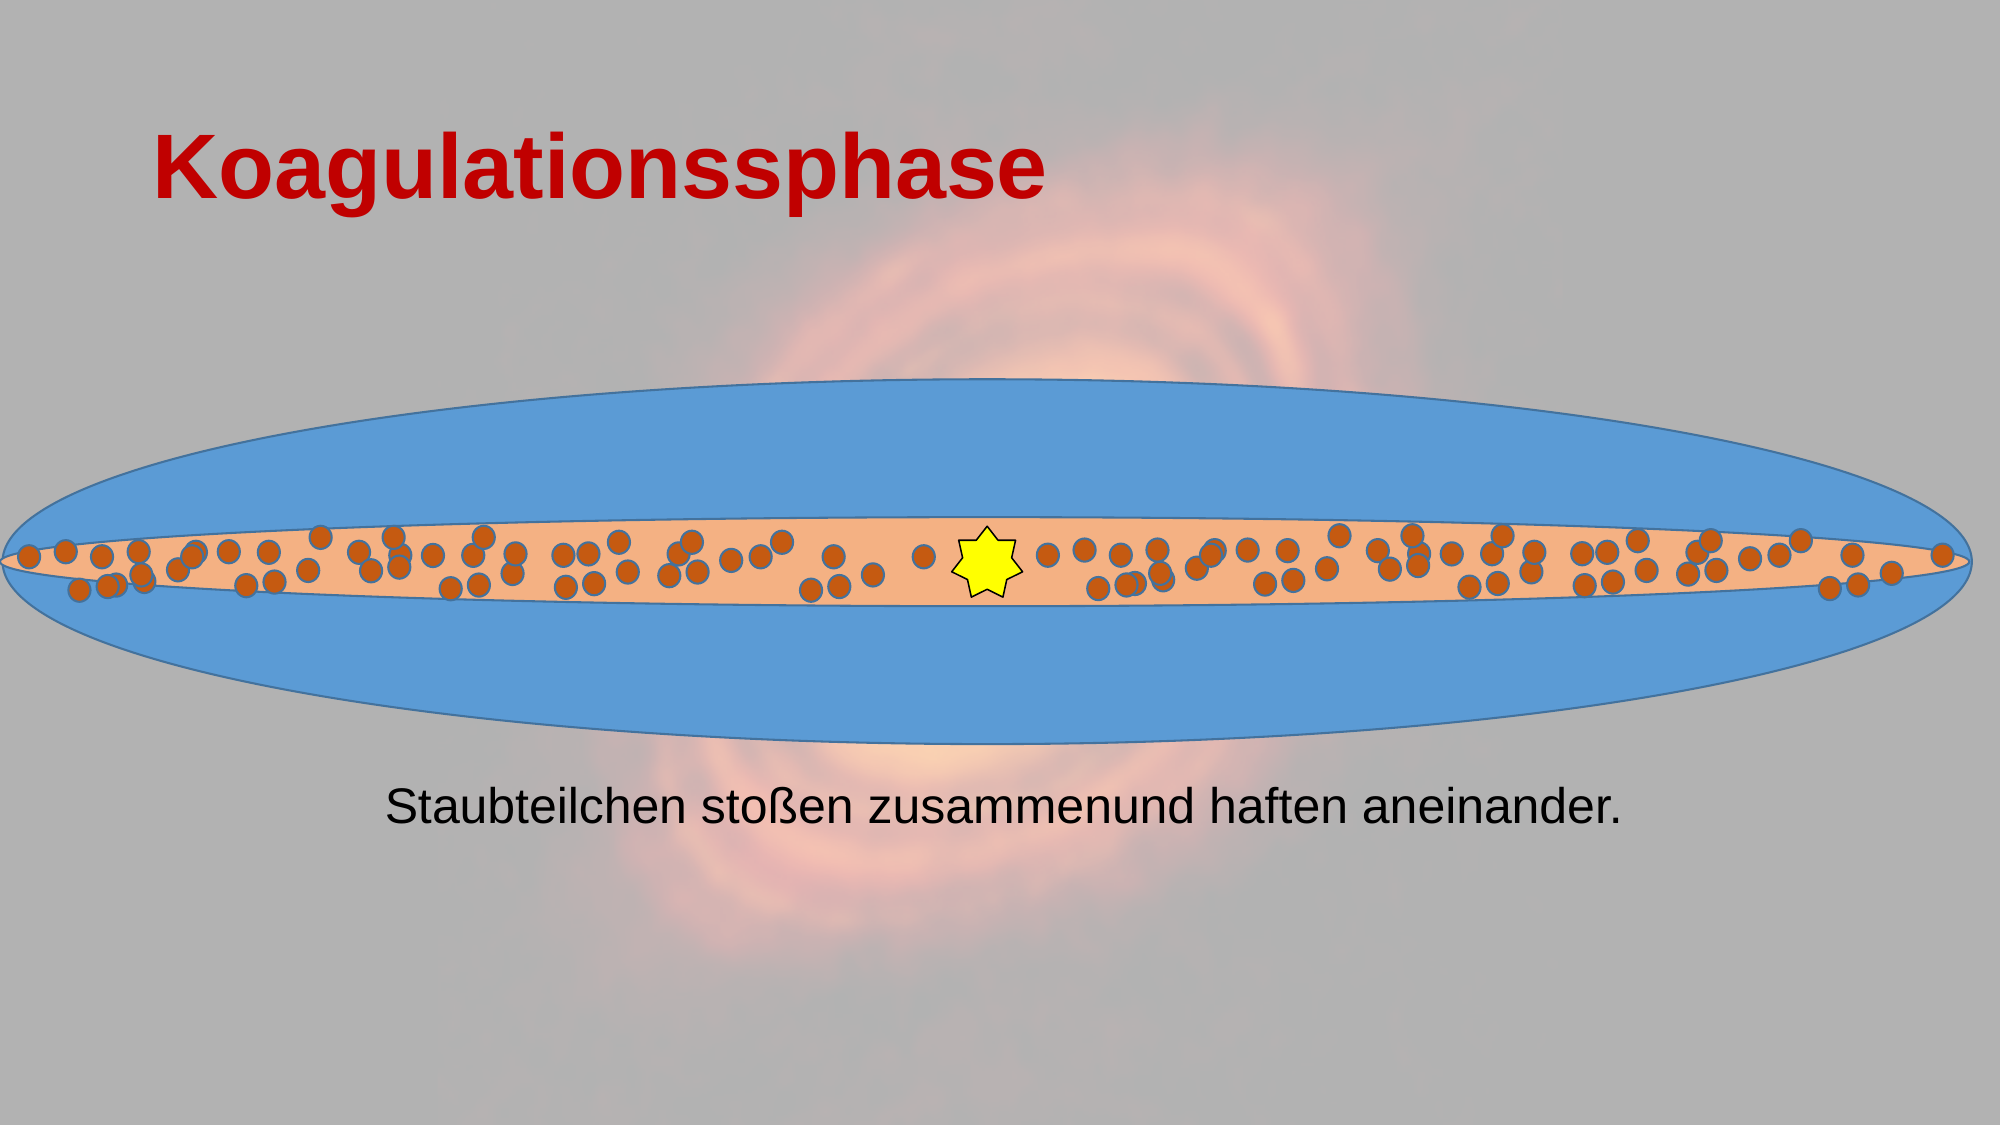

# Koagulationssphase

Staubteilchen stoßen zusammenund haften aneinander.